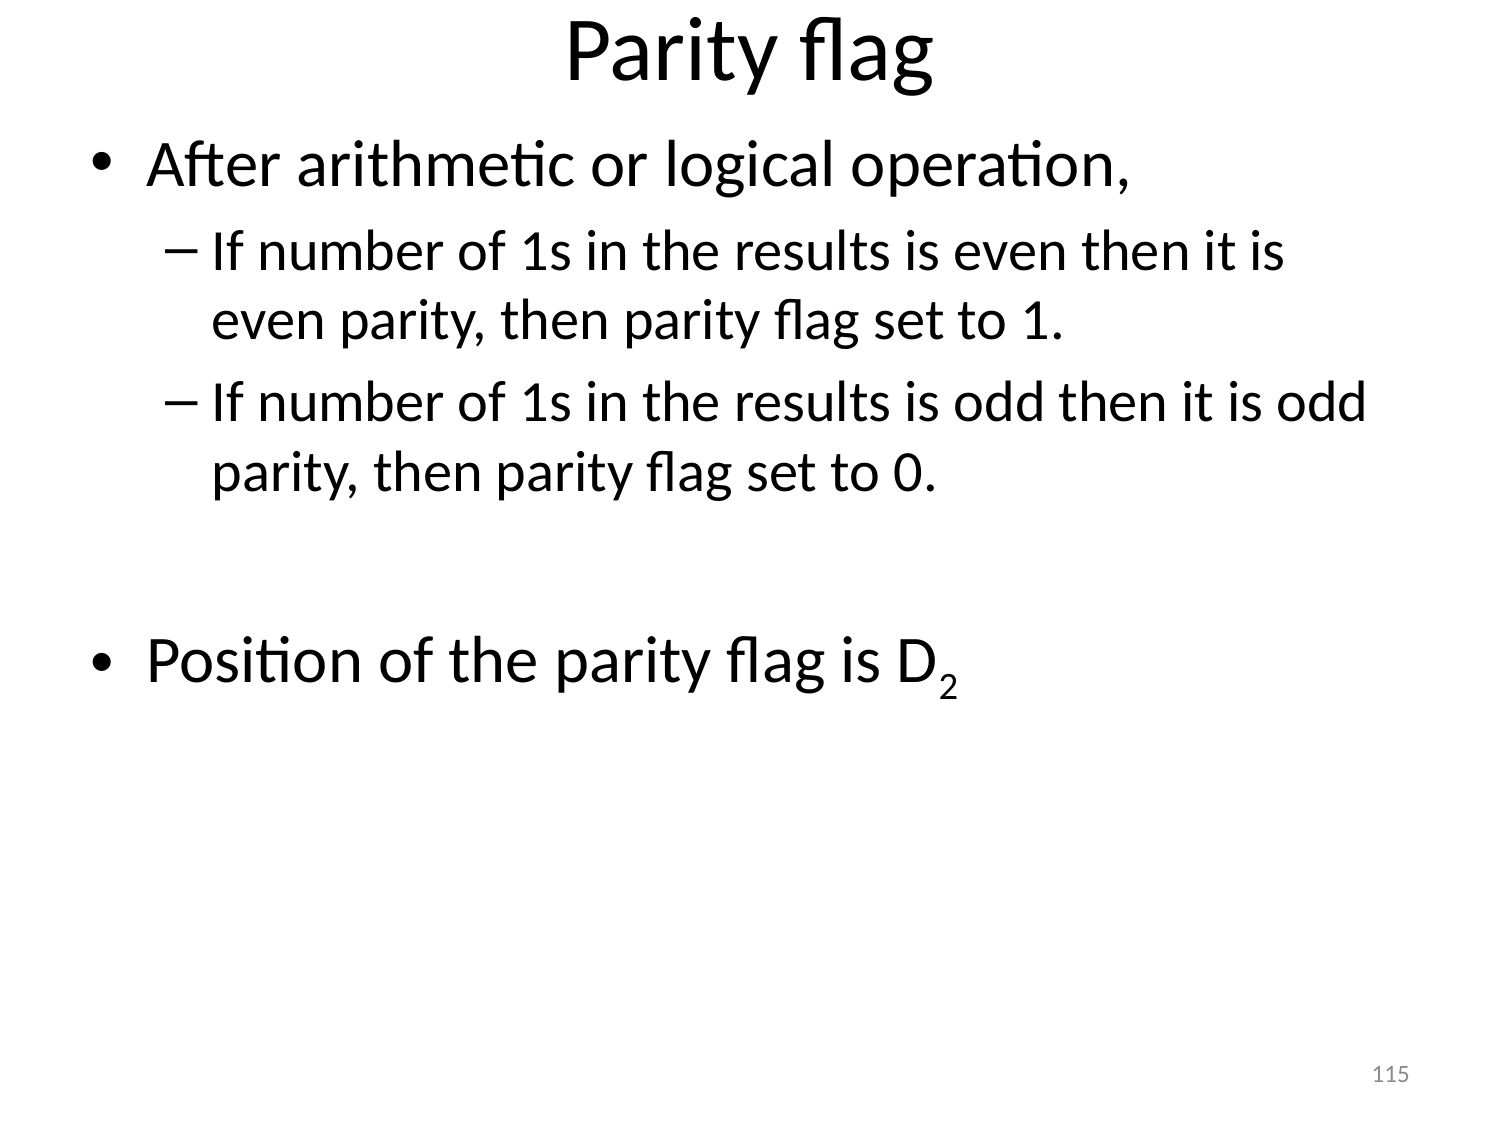

# Parity flag
After arithmetic or logical operation,
If number of 1s in the results is even then it is even parity, then parity flag set to 1.
If number of 1s in the results is odd then it is odd parity, then parity flag set to 0.

Position of the parity flag is D2
115